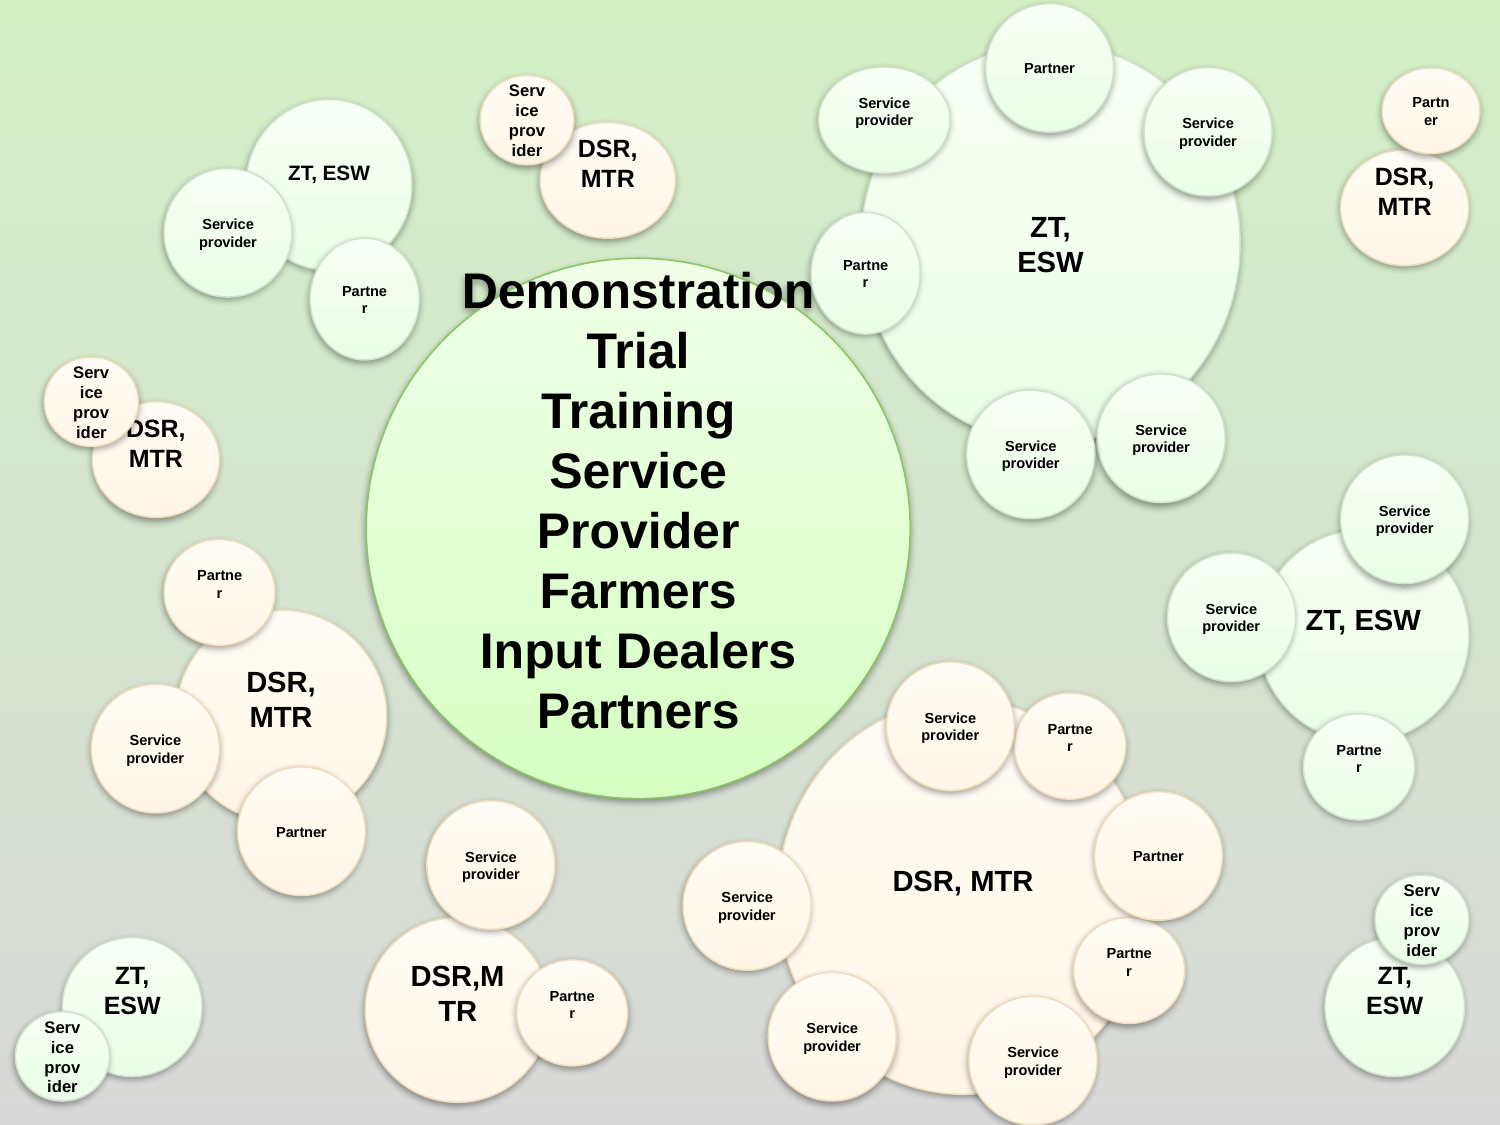

Partner
ZT,
ESW
Service provider

Service provider
Partner
Service provider
ZT, ESW

DSR, MTR

DSR, MTR

Service provider
Partner
Partner
Service provider
Service provider
Service provider
DSR, MTR

Service provider
ZT, ESW

Partner

Service provider
DSR, MTR

Service provider
Service provider
Partner

DSR, MTR

Partner

Partner
Partner
Service provider
Service provider
Service provider
DSR,MTR

Partner

ZT, ESW

ZT, ESW

Partner

Service provider
Service provider
Service provider
Demonstration
Trial
Training
Service Provider
Farmers
Input Dealers
Partners

CSISA